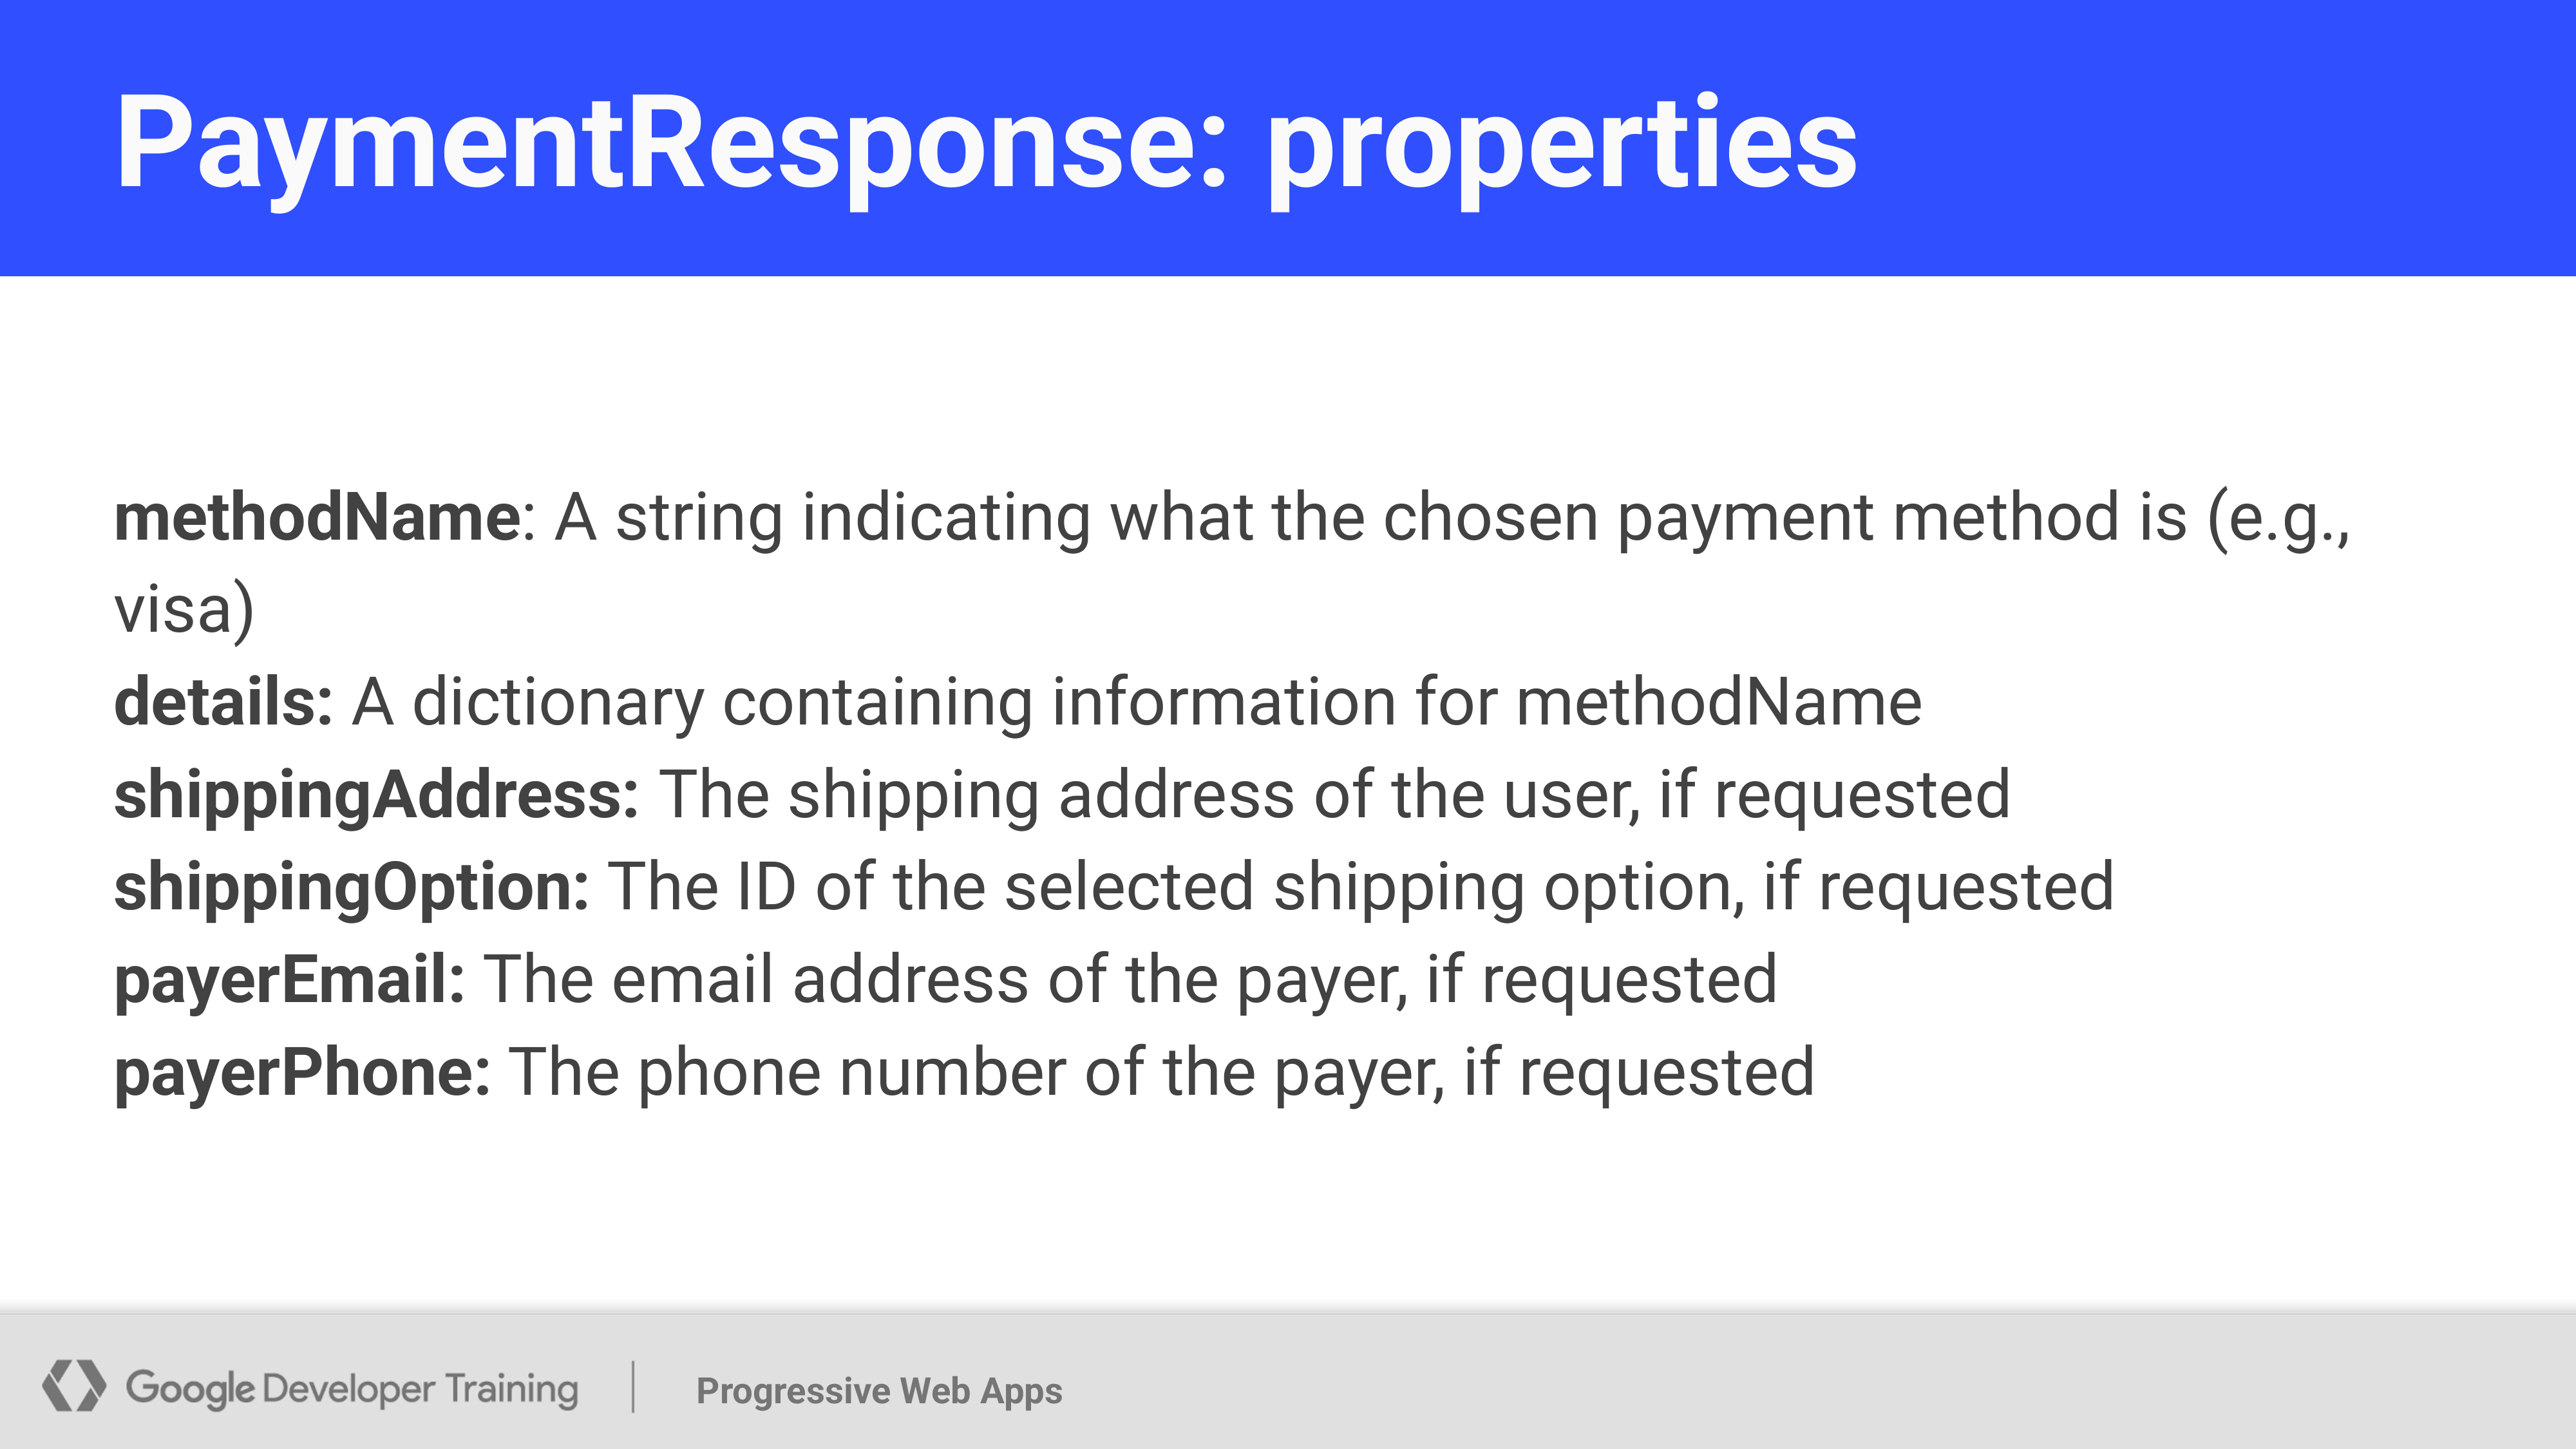

# PaymentResponse: properties
methodName: A string indicating what the chosen payment method is (e.g., visa)
details: A dictionary containing information for methodName
shippingAddress: The shipping address of the user, if requested
shippingOption: The ID of the selected shipping option, if requested
payerEmail: The email address of the payer, if requested
payerPhone: The phone number of the payer, if requested